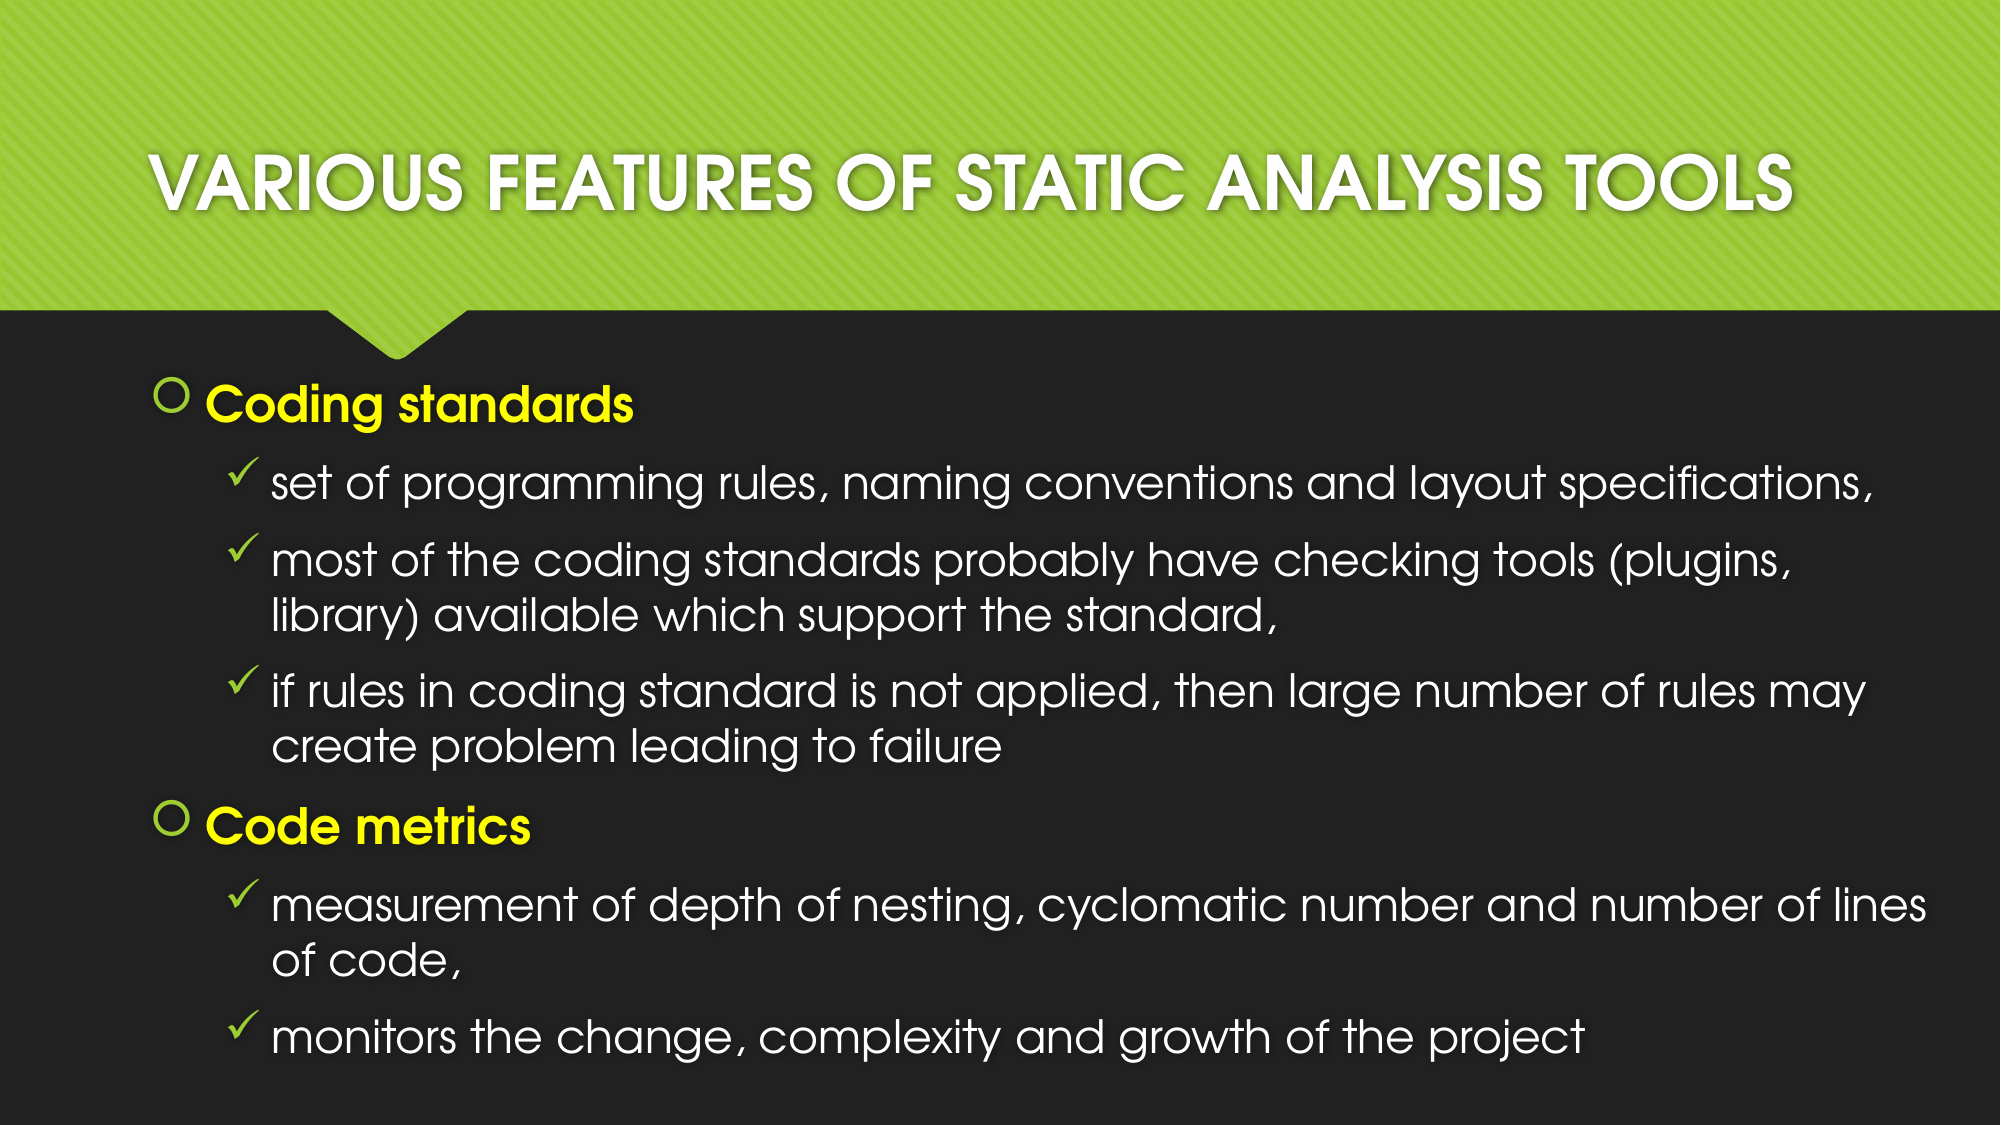

# VARIOUS FEATURES OF STATIC ANALYSIS TOOLS
Coding standards
set of programming rules, naming conventions and layout specifications,
most of the coding standards probably have checking tools (plugins, library) available which support the standard,
if rules in coding standard is not applied, then large number of rules may create problem leading to failure
Code metrics
measurement of depth of nesting, cyclomatic number and number of lines of code,
monitors the change, complexity and growth of the project